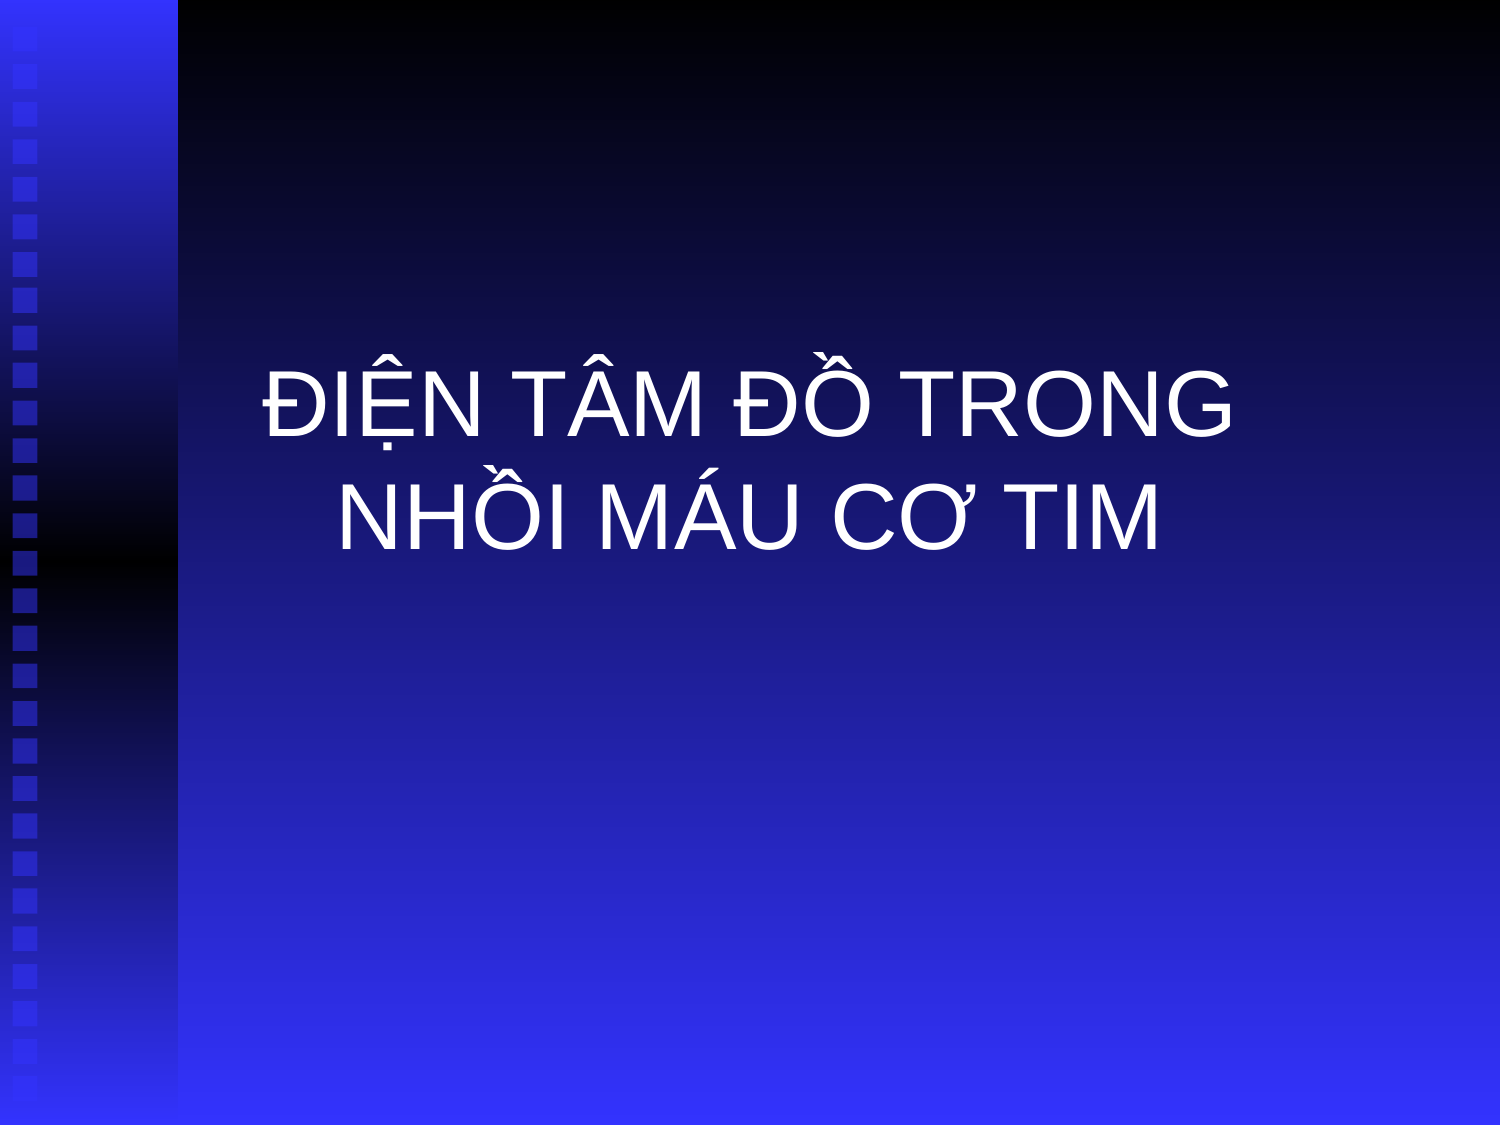

# ĐIỆN TÂM ĐỒ TRONG NHỒI MÁU CƠ TIM